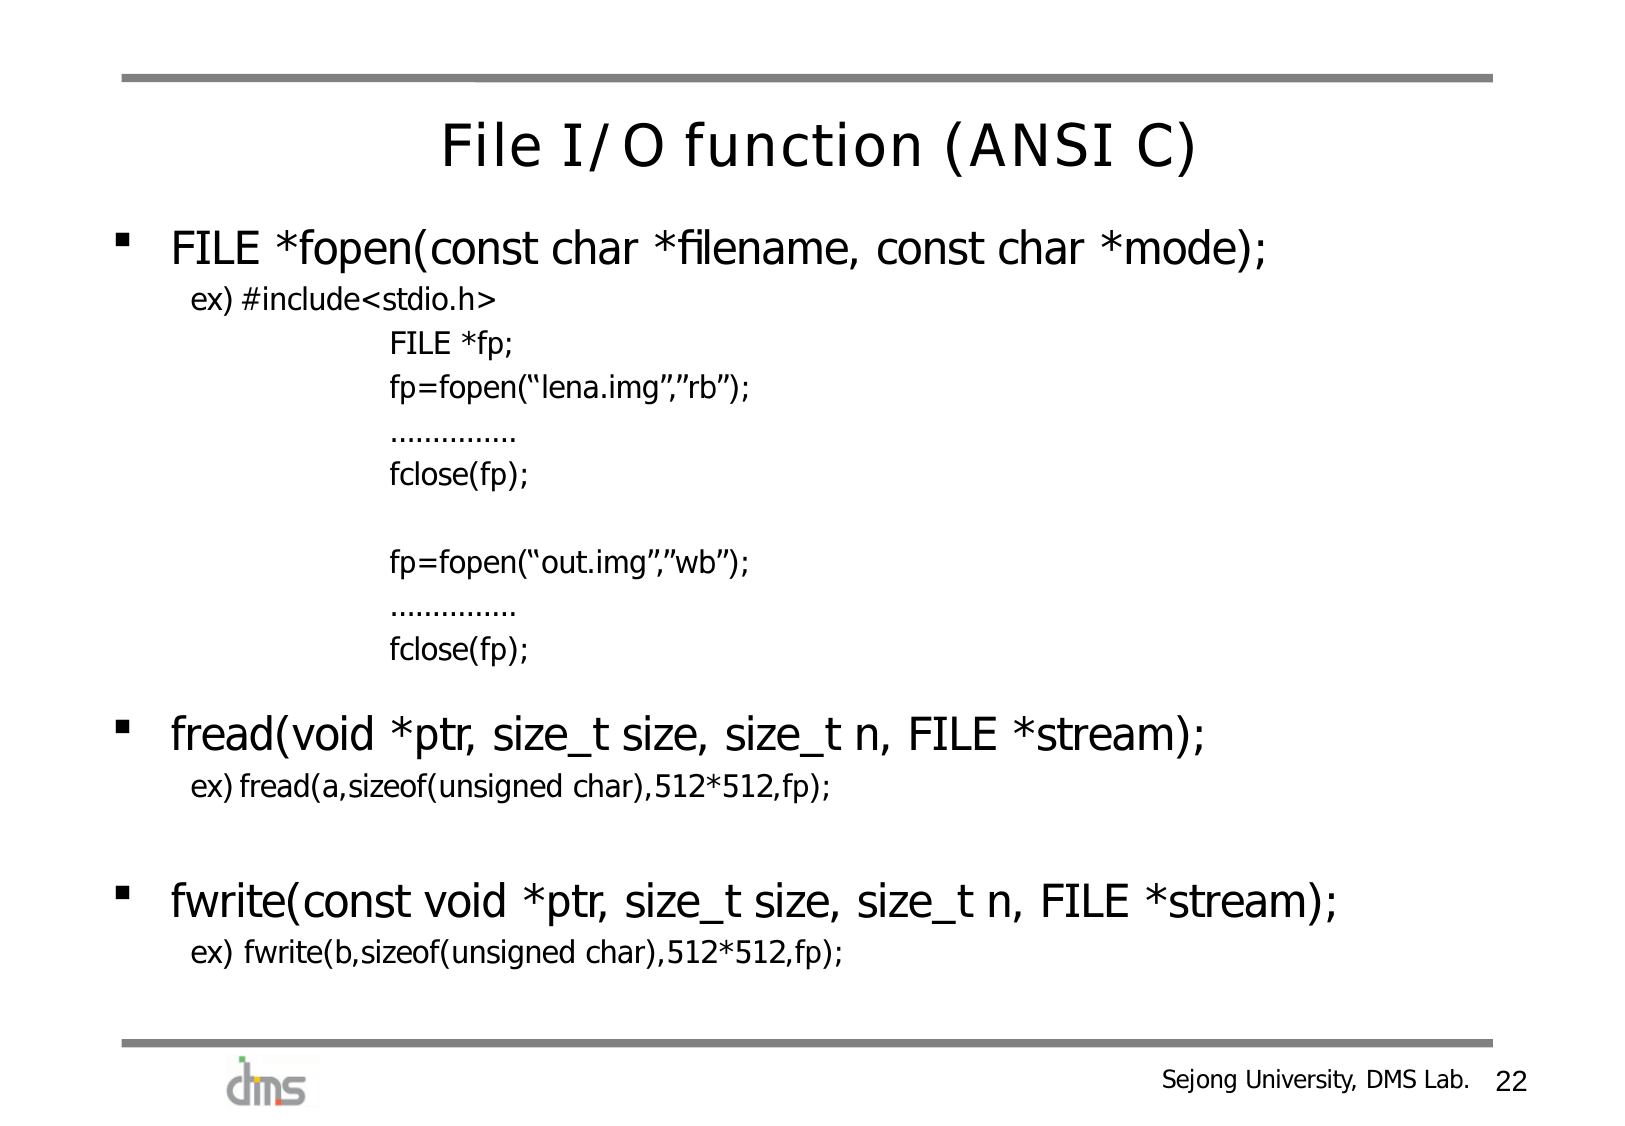

# File I/O function (ANSI C)
FILE *fopen(const char *filename, const char *mode);
ex)	#include<stdio.h>
		FILE *fp;
		fp=fopen(“lena.img”,”rb”);
		……………
		fclose(fp);

		fp=fopen(“out.img”,”wb”);
		……………
		fclose(fp);

fread(void *ptr, size_t size, size_t n, FILE *stream);
ex)	fread(a,sizeof(unsigned char),512*512,fp);

fwrite(const void *ptr, size_t size, size_t n, FILE *stream);
ex) fwrite(b,sizeof(unsigned char),512*512,fp);
22